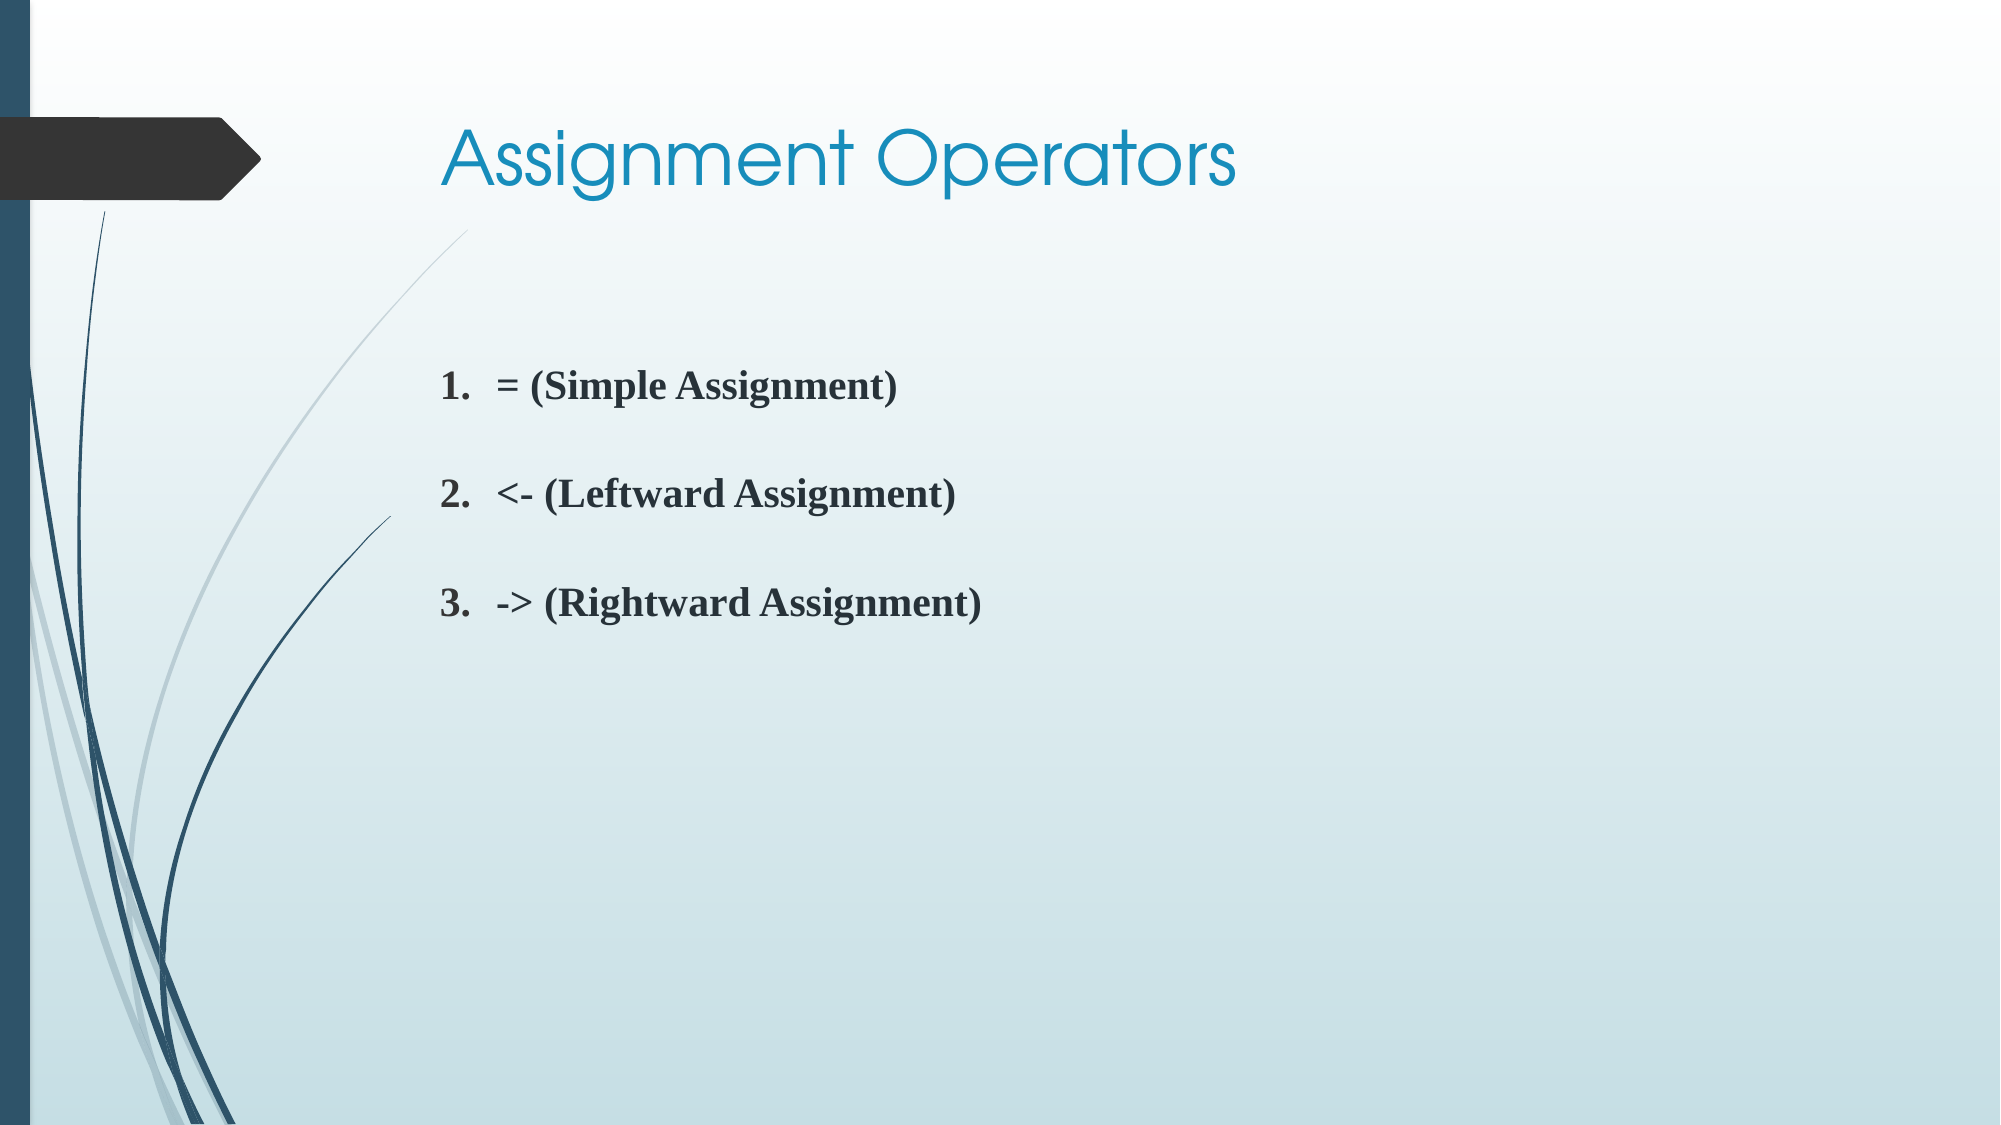

# Assignment Operators
= (Simple Assignment)
<- (Leftward Assignment)
-> (Rightward Assignment)